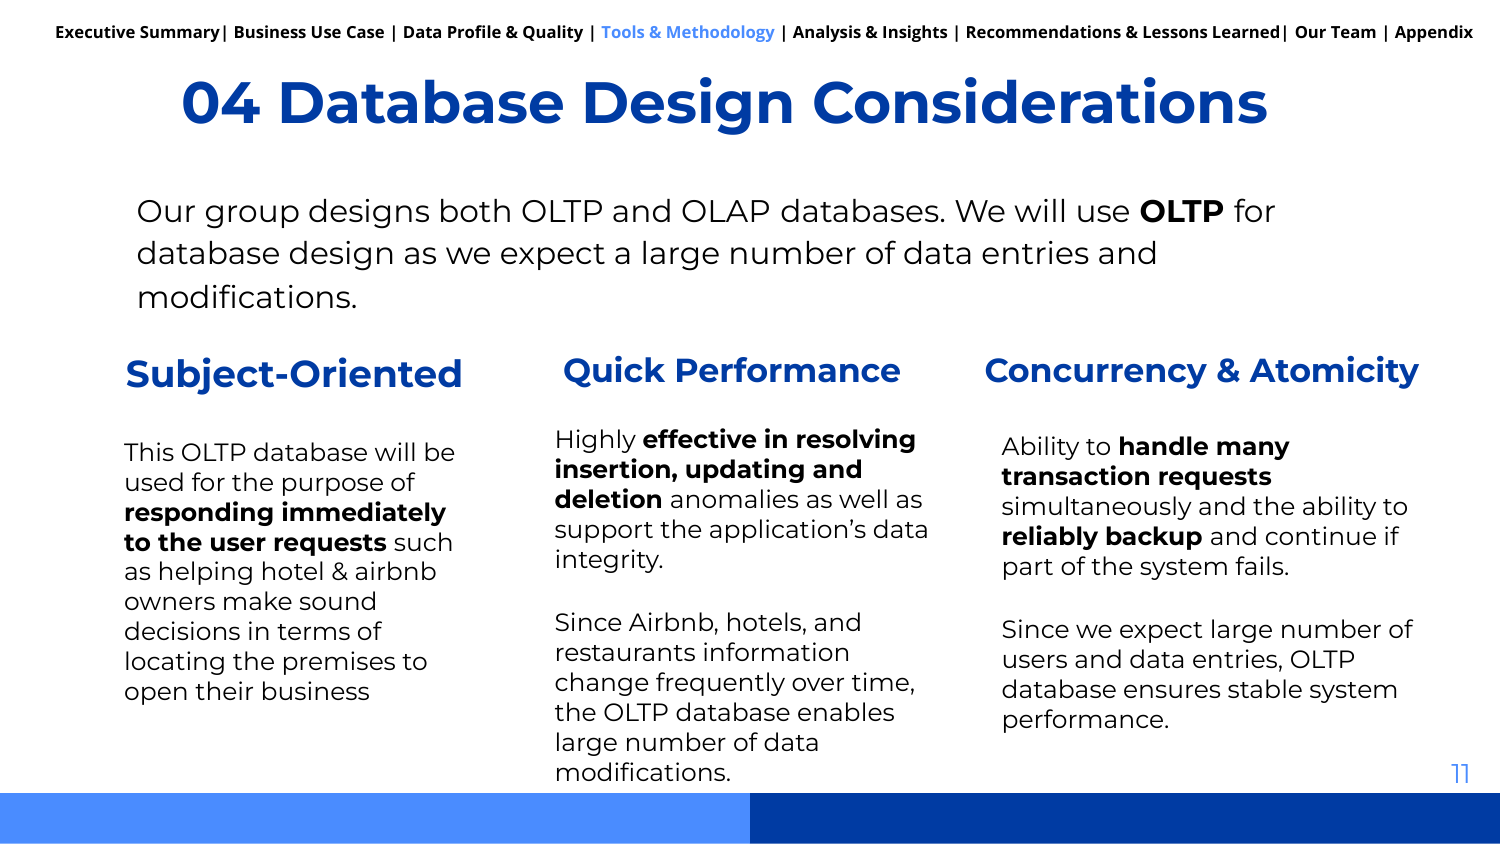

Executive Summary| Business Use Case | Data Profile & Quality | Tools & Methodology | Analysis & Insights | Recommendations & Lessons Learned| Our Team | Appendix
# 04 Database Design Considerations
Our group designs both OLTP and OLAP databases. We will use OLTP for database design as we expect a large number of data entries and modifications.
Subject-Oriented
Quick Performance
Concurrency & Atomicity
Highly effective in resolving insertion, updating and deletion anomalies as well as support the application’s data integrity.
Since Airbnb, hotels, and restaurants information change frequently over time, the OLTP database enables large number of data modifications.
Ability to handle many transaction requests simultaneously and the ability to reliably backup and continue if part of the system fails.
Since we expect large number of users and data entries, OLTP database ensures stable system performance.
This OLTP database will be used for the purpose of  responding immediately to the user requests such as helping hotel & airbnb owners make sound decisions in terms of locating the premises to open their business
11